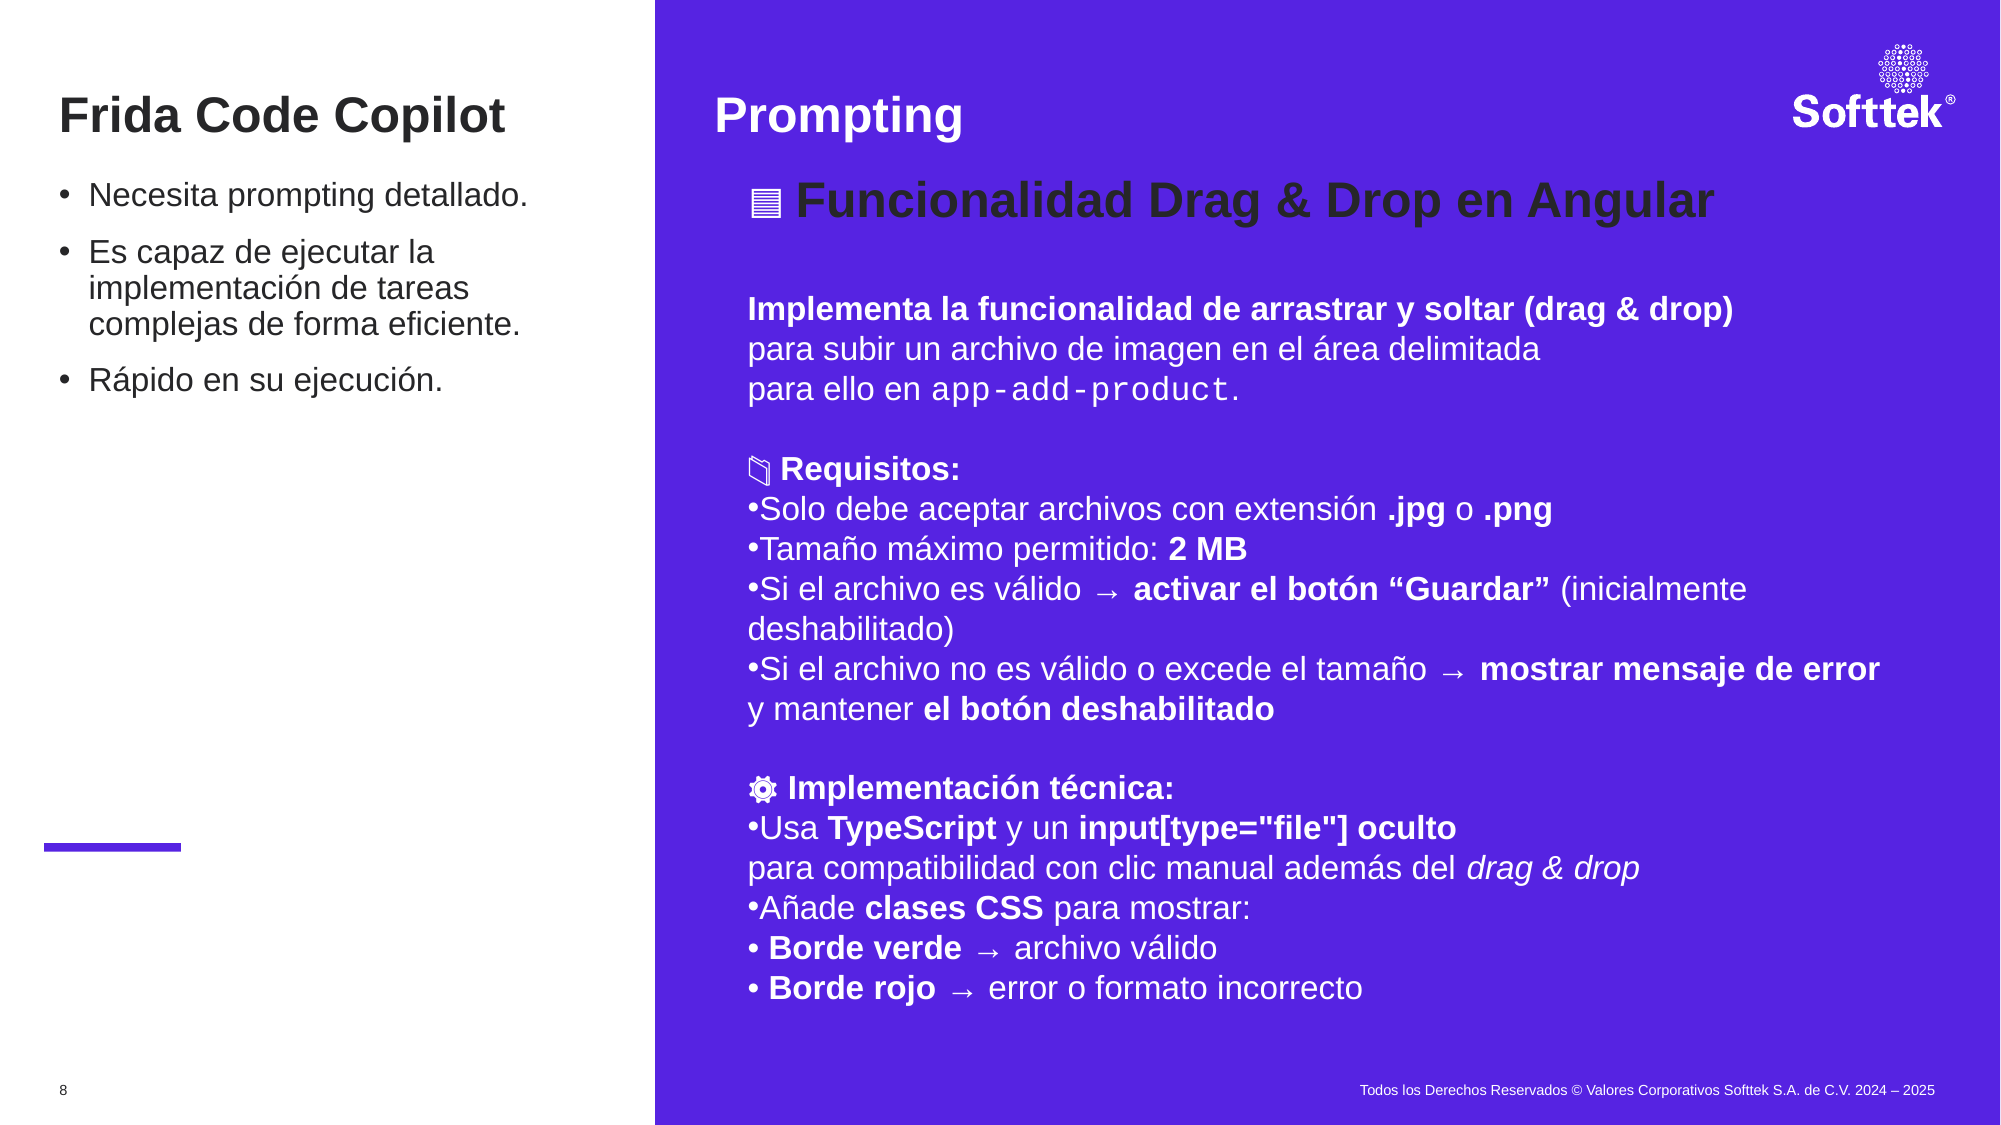

# Frida Code Copilot
Prompting
🟦 Funcionalidad Drag & Drop en Angular

Implementa la funcionalidad de arrastrar y soltar (drag & drop)
para subir un archivo de imagen en el área delimitada
para ello en app-add-product.
📁 Requisitos:
Solo debe aceptar archivos con extensión .jpg o .png
Tamaño máximo permitido: 2 MB
Si el archivo es válido → activar el botón “Guardar” (inicialmente deshabilitado)
Si el archivo no es válido o excede el tamaño → mostrar mensaje de error
y mantener el botón deshabilitado

⚙️ Implementación técnica:
Usa TypeScript y un input[type="file"] oculto
para compatibilidad con clic manual además del drag & drop
Añade clases CSS para mostrar:
• Borde verde → archivo válido
• Borde rojo → error o formato incorrecto
Necesita prompting detallado.
Es capaz de ejecutar la implementación de tareas complejas de forma eficiente.
Rápido en su ejecución.